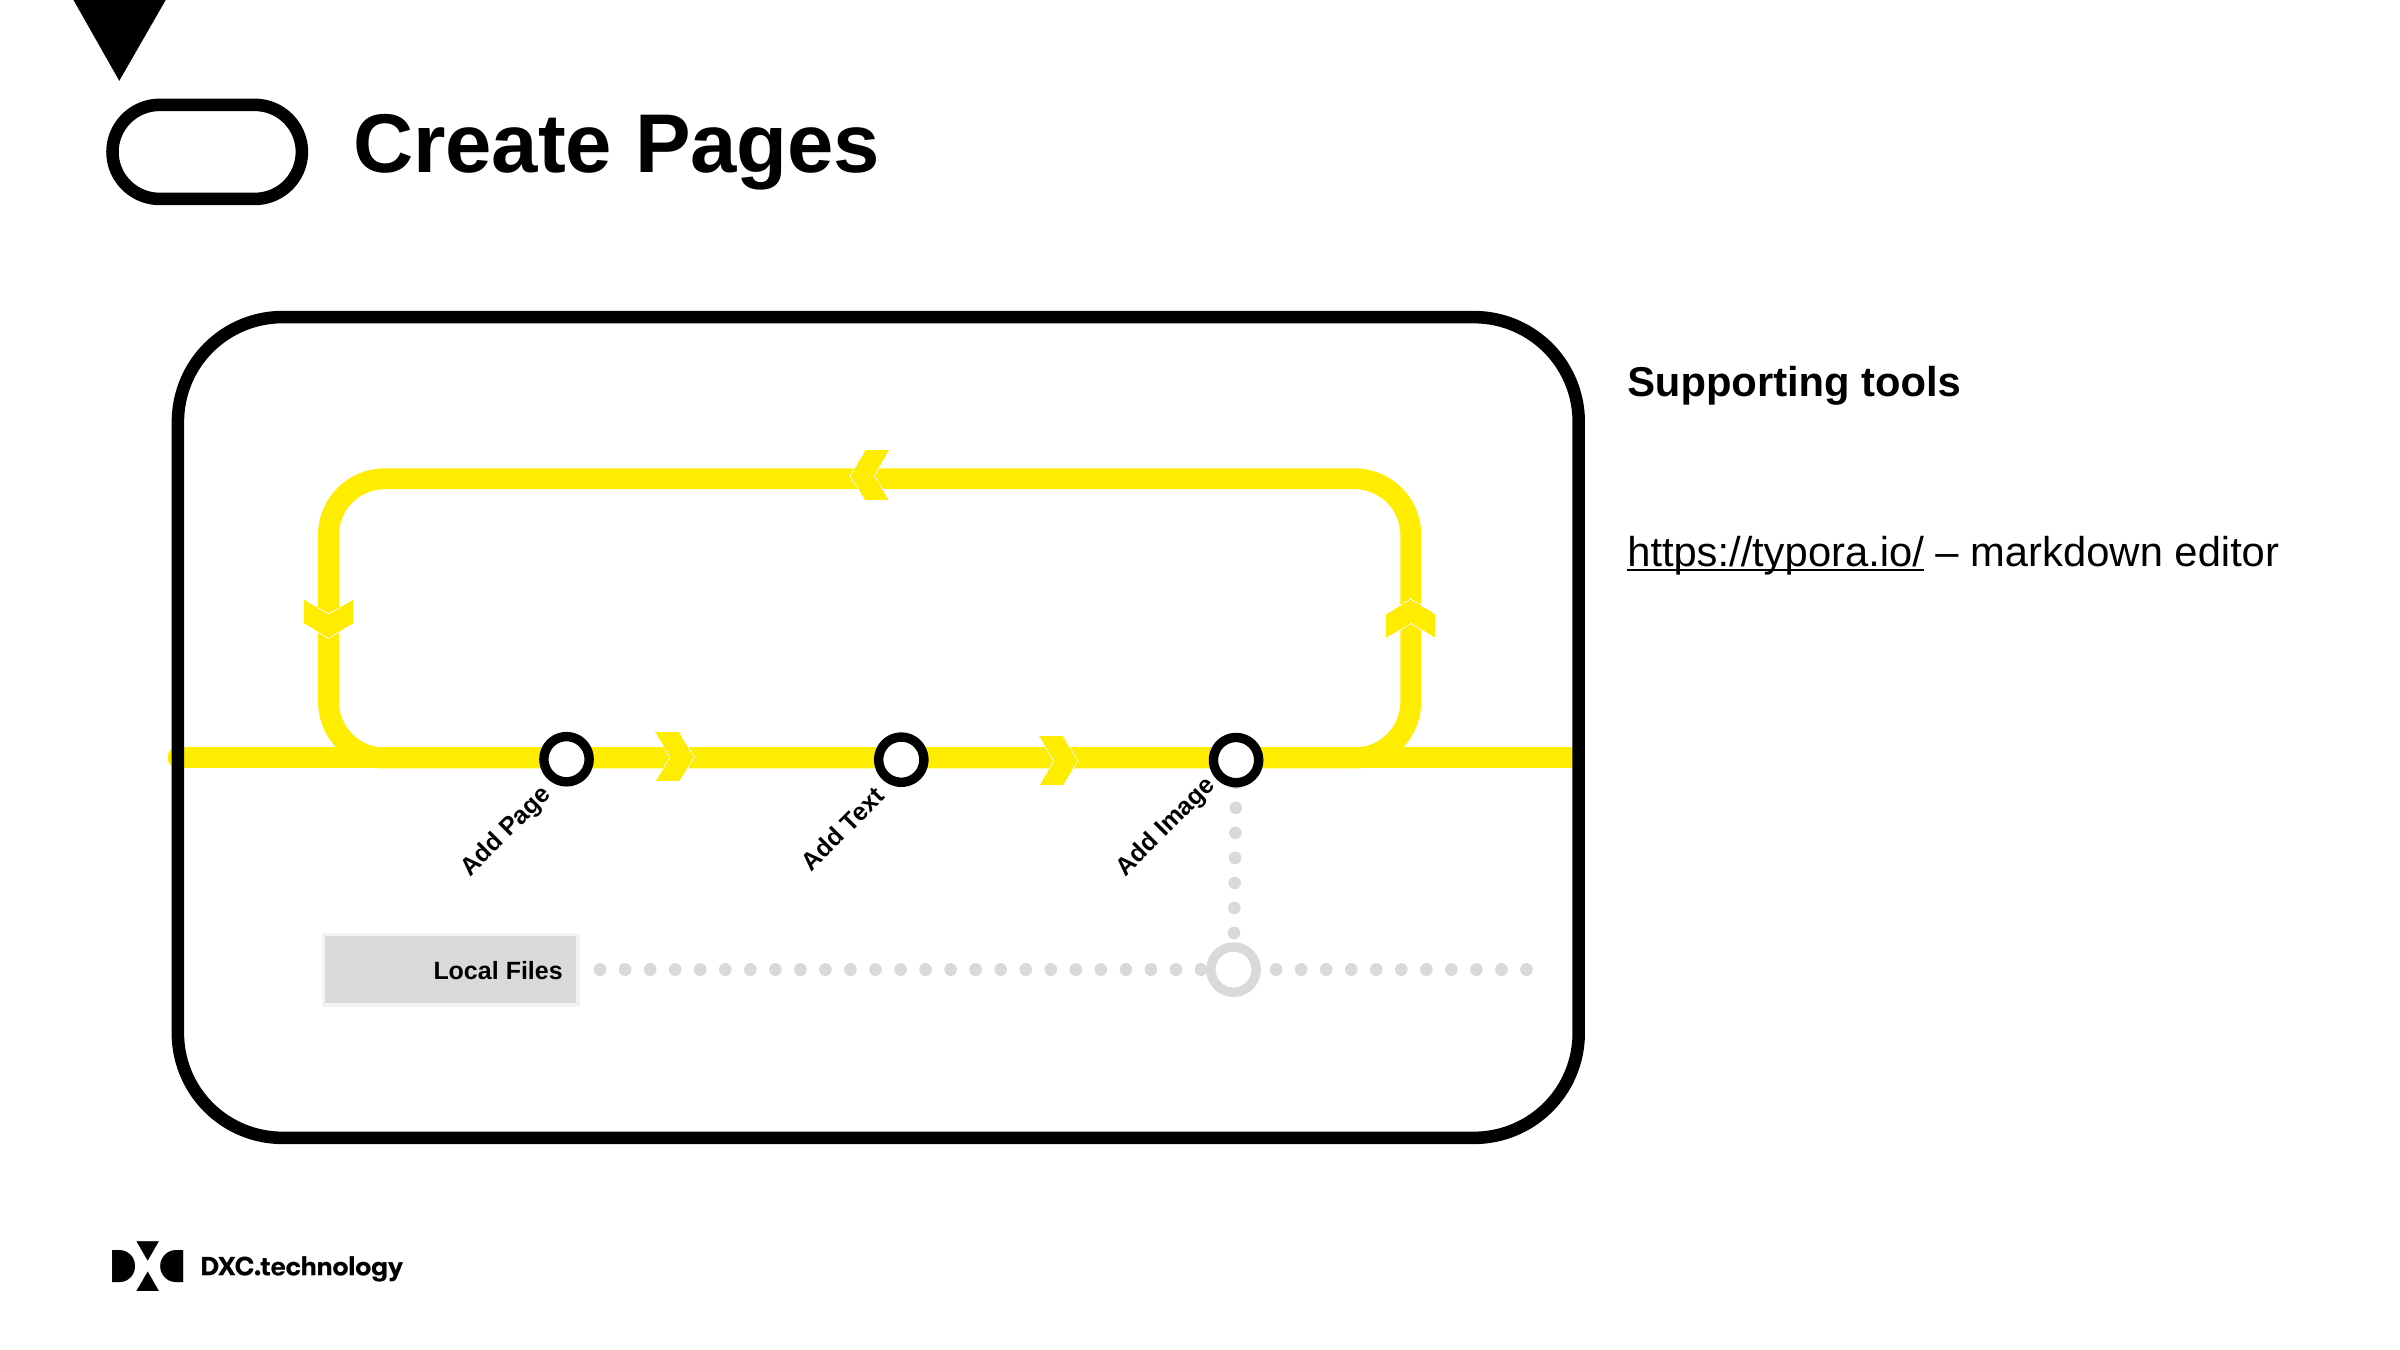

# Create Pages

Supporting tools

https://typora.io/ – markdown editor

Add Image
Add Text
Add Page
Local Files